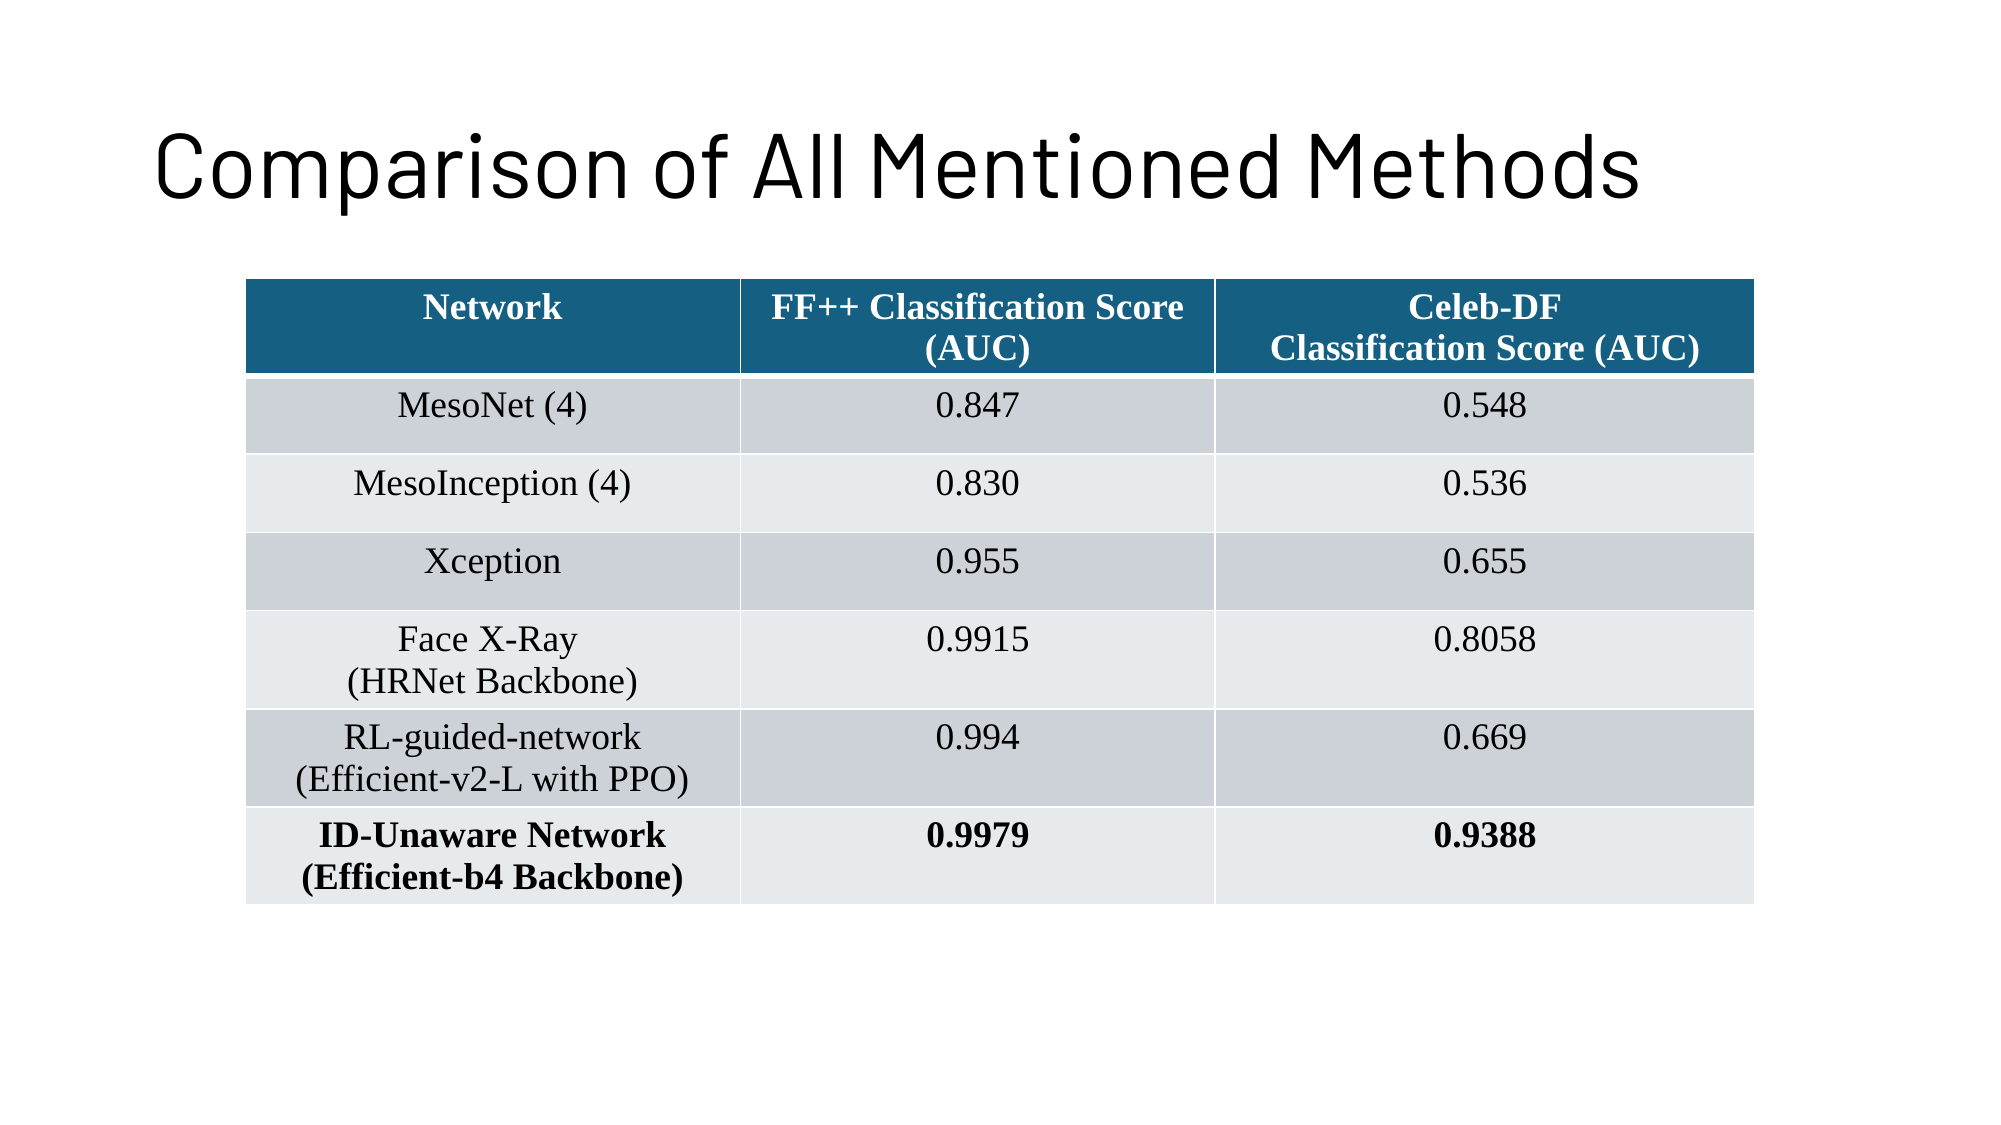

# Comparison of All Mentioned Methods
| Network | FF++ Classification Score (AUC) | Celeb-DF Classification Score (AUC) |
| --- | --- | --- |
| MesoNet (4) | 0.847 | 0.548 |
| MesoInception (4) | 0.830 | 0.536 |
| Xception | 0.955 | 0.655 |
| Face X-Ray (HRNet Backbone) | 0.9915 | 0.8058 |
| RL-guided-network (Efficient-v2-L with PPO) | 0.994 | 0.669 |
| ID-Unaware Network (Efficient-b4 Backbone) | 0.9979 | 0.9388 |